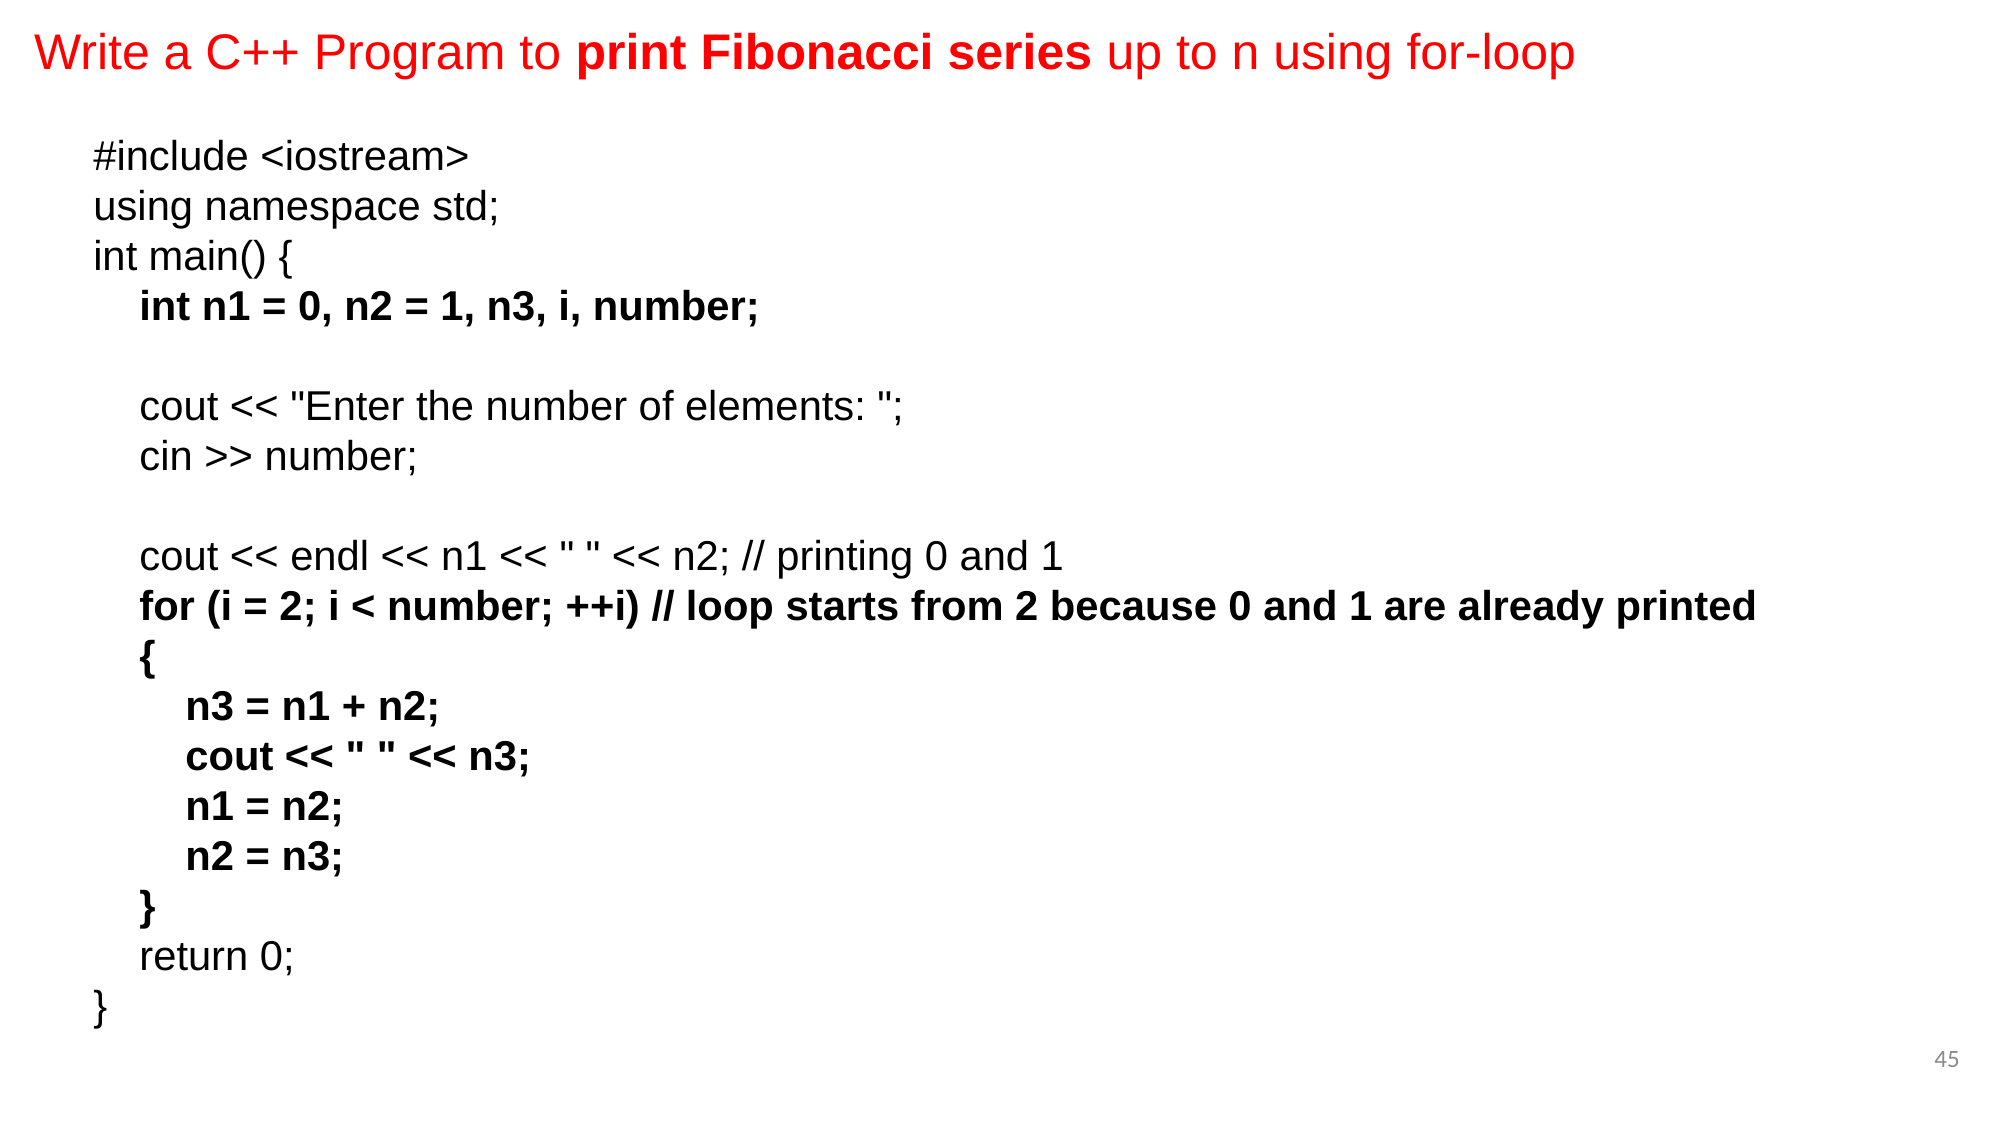

Write a C++ Program to print Fibonacci series up to n using for-loop
#include <iostream>
using namespace std;
int main() {
    int n1 = 0, n2 = 1, n3, i, number;

    cout << "Enter the number of elements: ";
    cin >> number;

    cout << endl << n1 << " " << n2; // printing 0 and 1
    for (i = 2; i < number; ++i) // loop starts from 2 because 0 and 1 are already printed
    {
        n3 = n1 + n2;
        cout << " " << n3;
        n1 = n2;
        n2 = n3;
    }
    return 0;
}
45